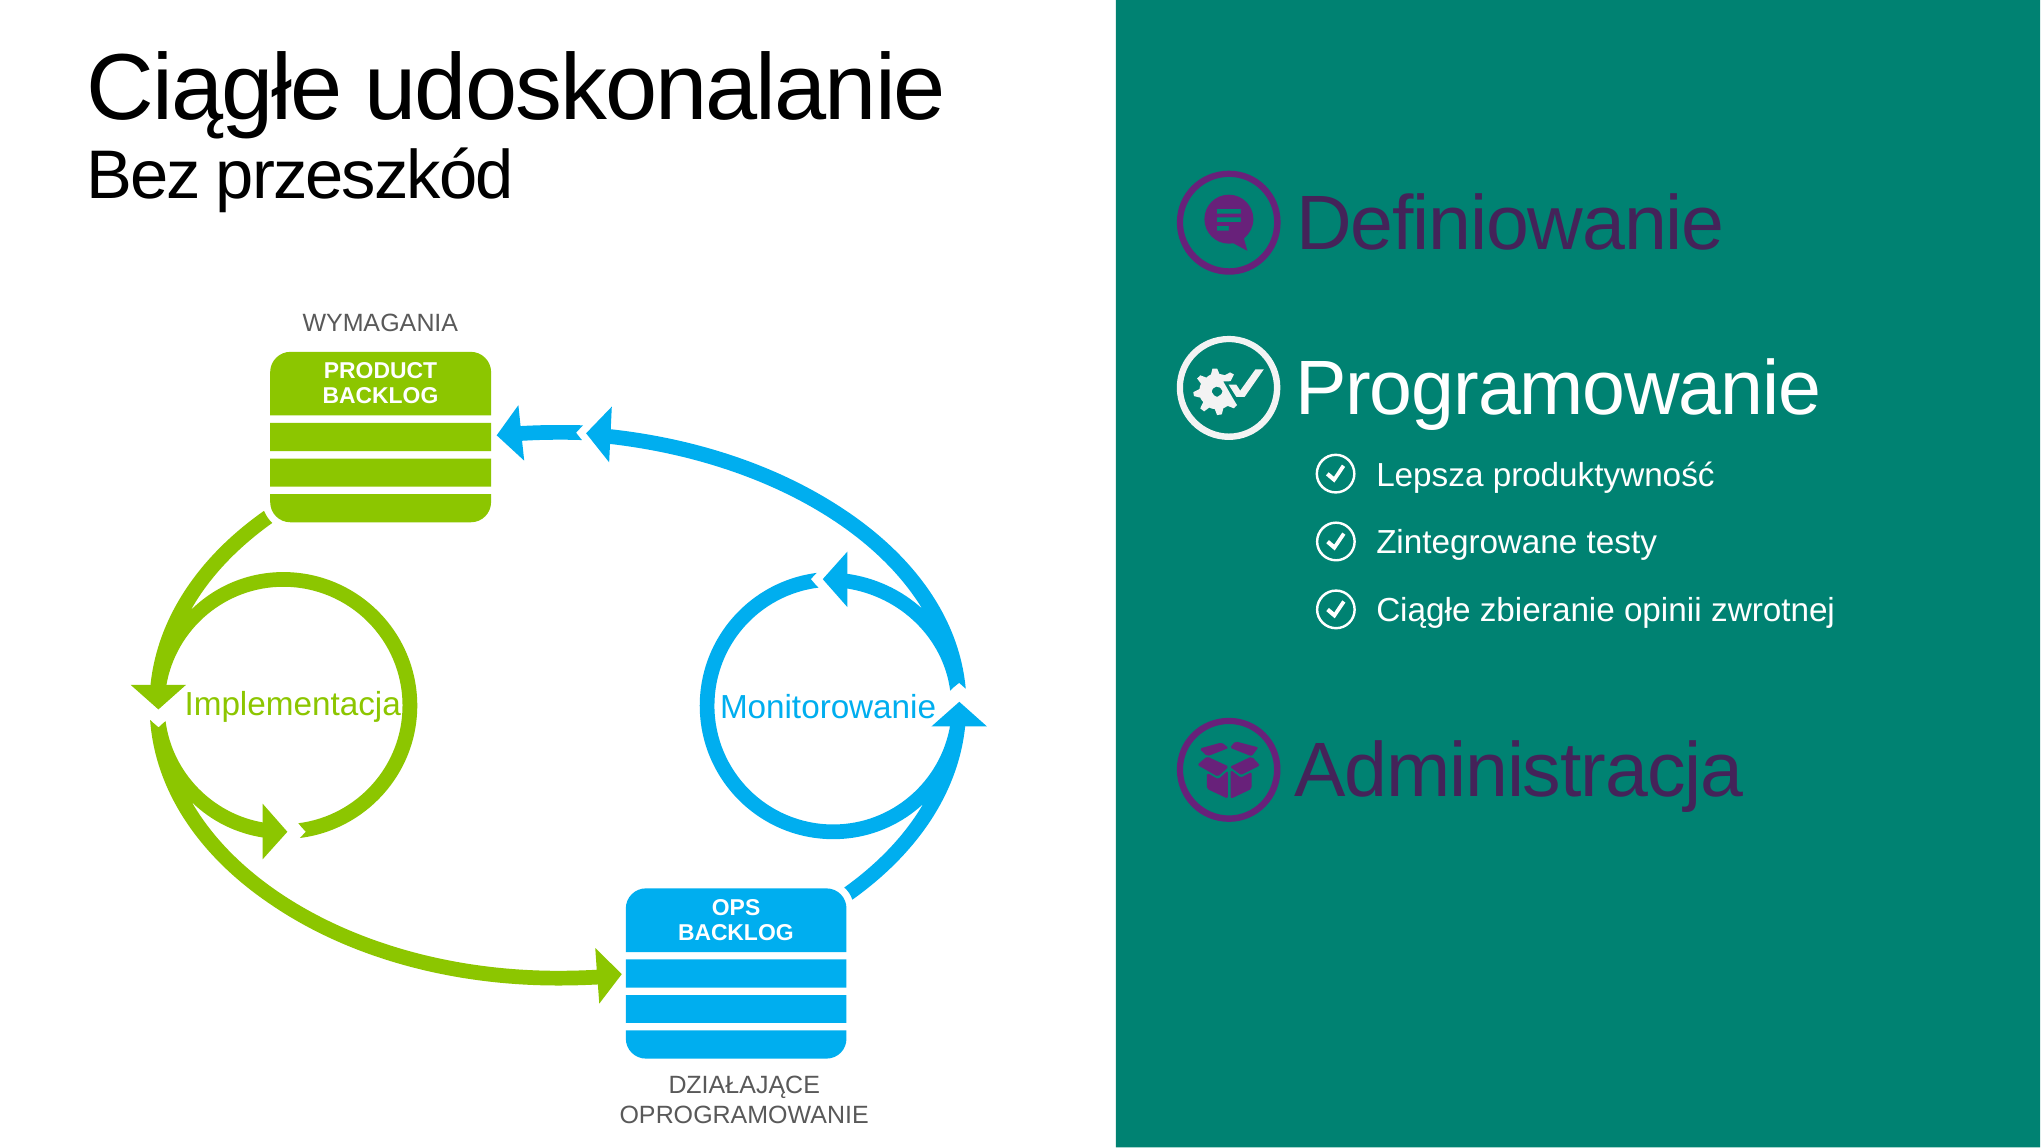

Ciągłe udoskonalanie
Bez przeszkód

Definiowanie
WYMAGANIA
PRODUCT
BACKLOG

Implementacja

Monitorowanie

OPS
BACKLOG

DZIAŁAJĄCE OPROGRAMOWANIE

Programowanie
Lepsza produktywność

Zintegrowane testy

Ciągłe zbieranie opinii zwrotnej

Administracja